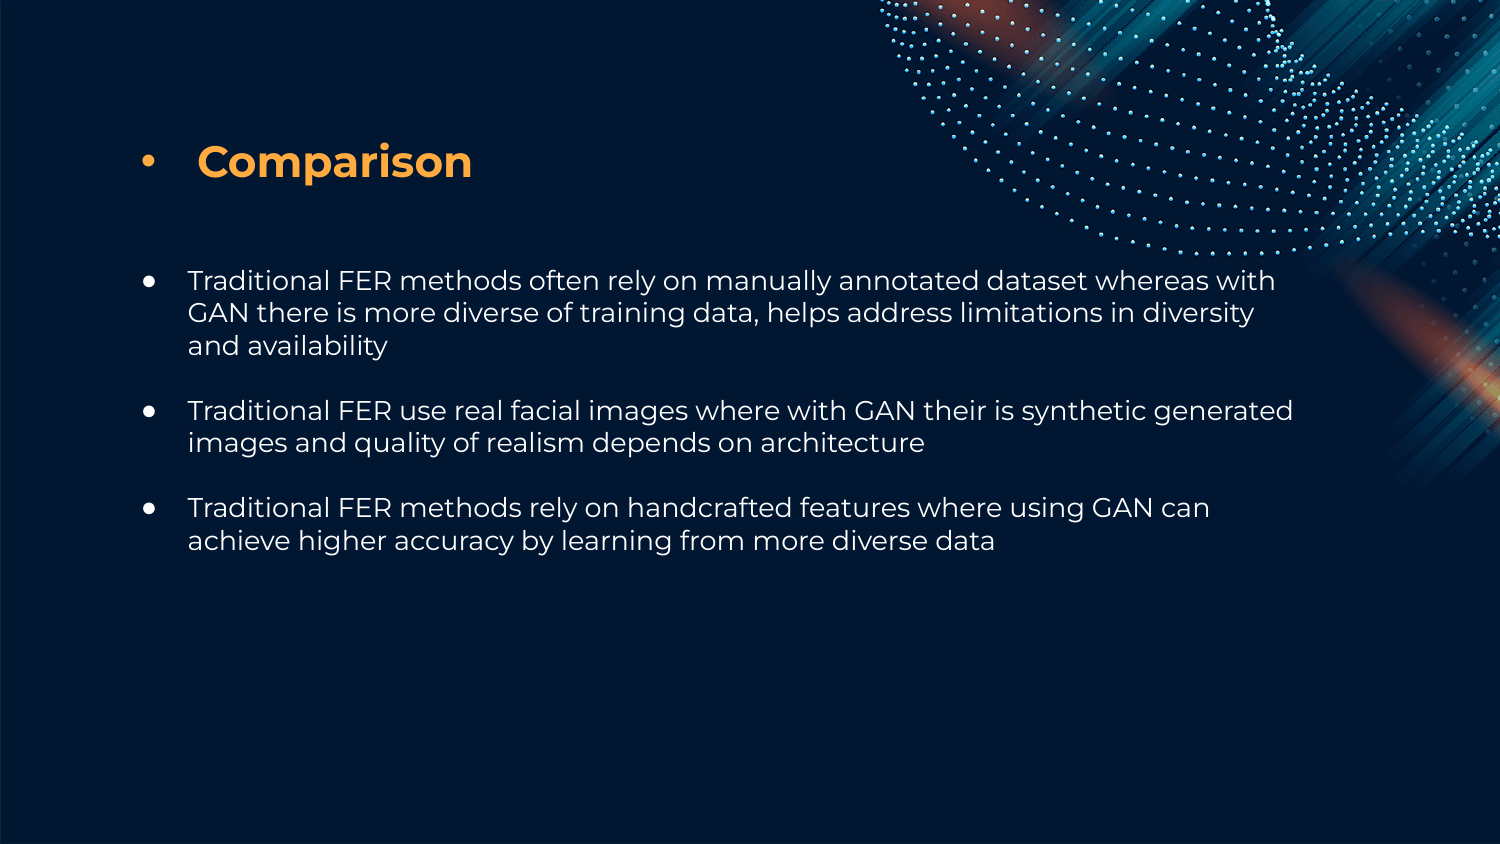

# Comparison
Traditional FER methods often rely on manually annotated dataset whereas with GAN there is more diverse of training data, helps address limitations in diversity and availability

Traditional FER use real facial images where with GAN their is synthetic generated images and quality of realism depends on architecture

Traditional FER methods rely on handcrafted features where using GAN can achieve higher accuracy by learning from more diverse data